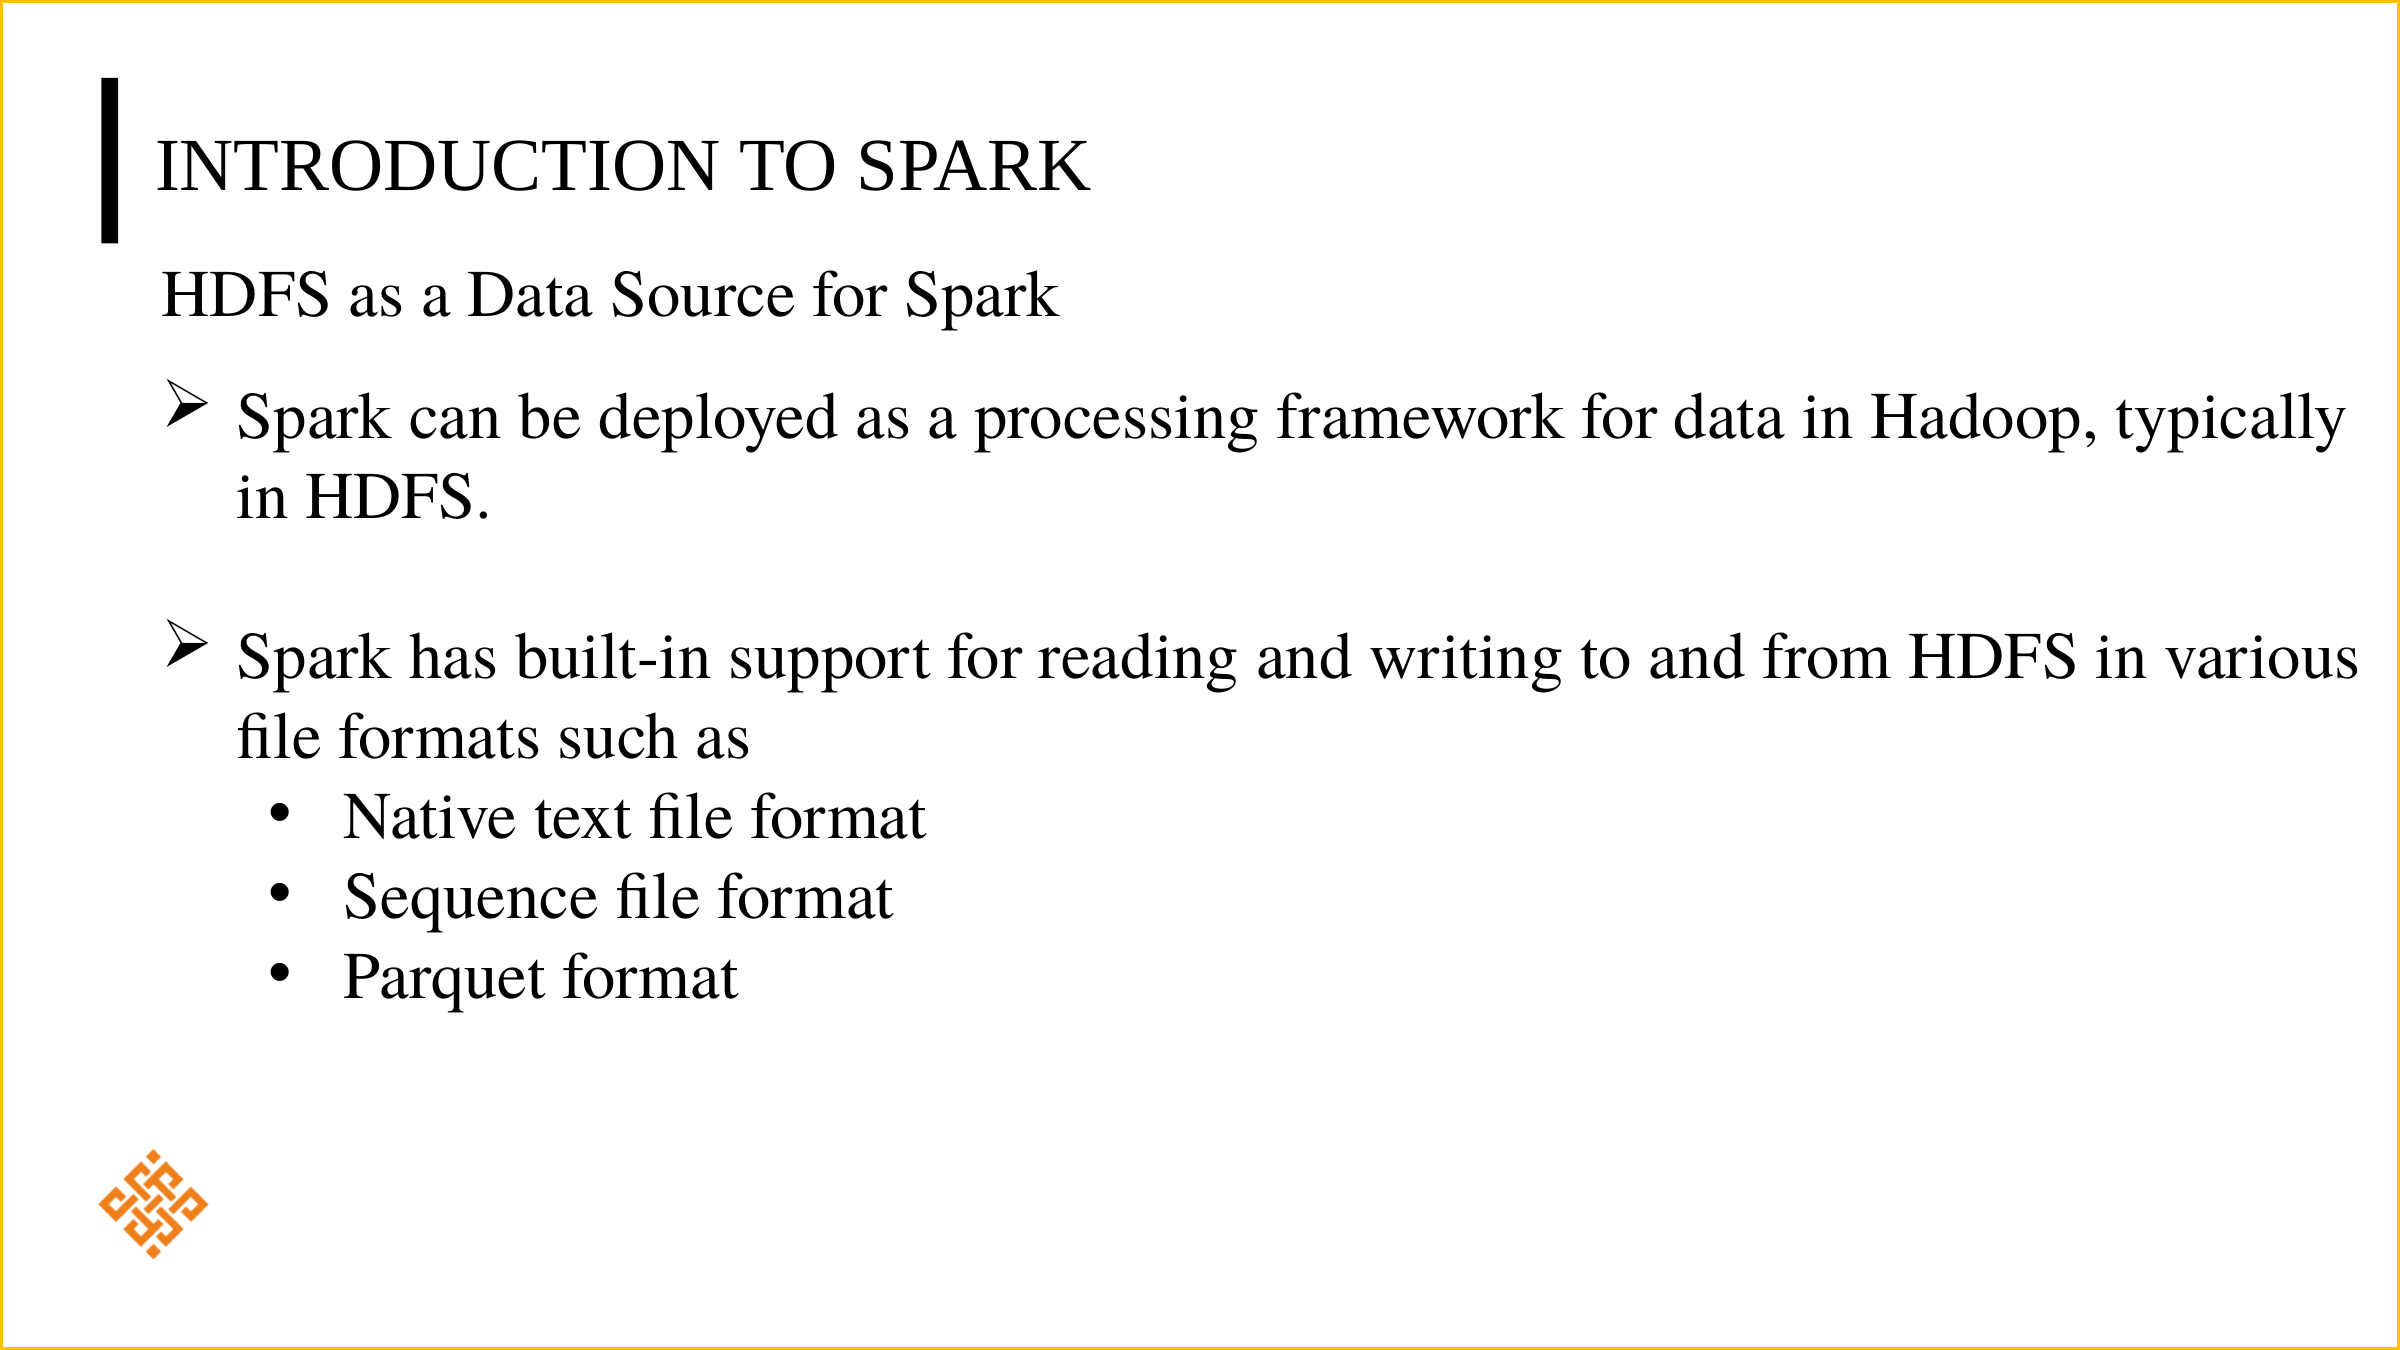

# Introduction to Spark
HDFS as a Data Source for Spark
Spark can be deployed as a processing framework for data in Hadoop, typically in HDFS.

Spark has built-in support for reading and writing to and from HDFS in various file formats such as
Native text file format
Sequence file format
Parquet format